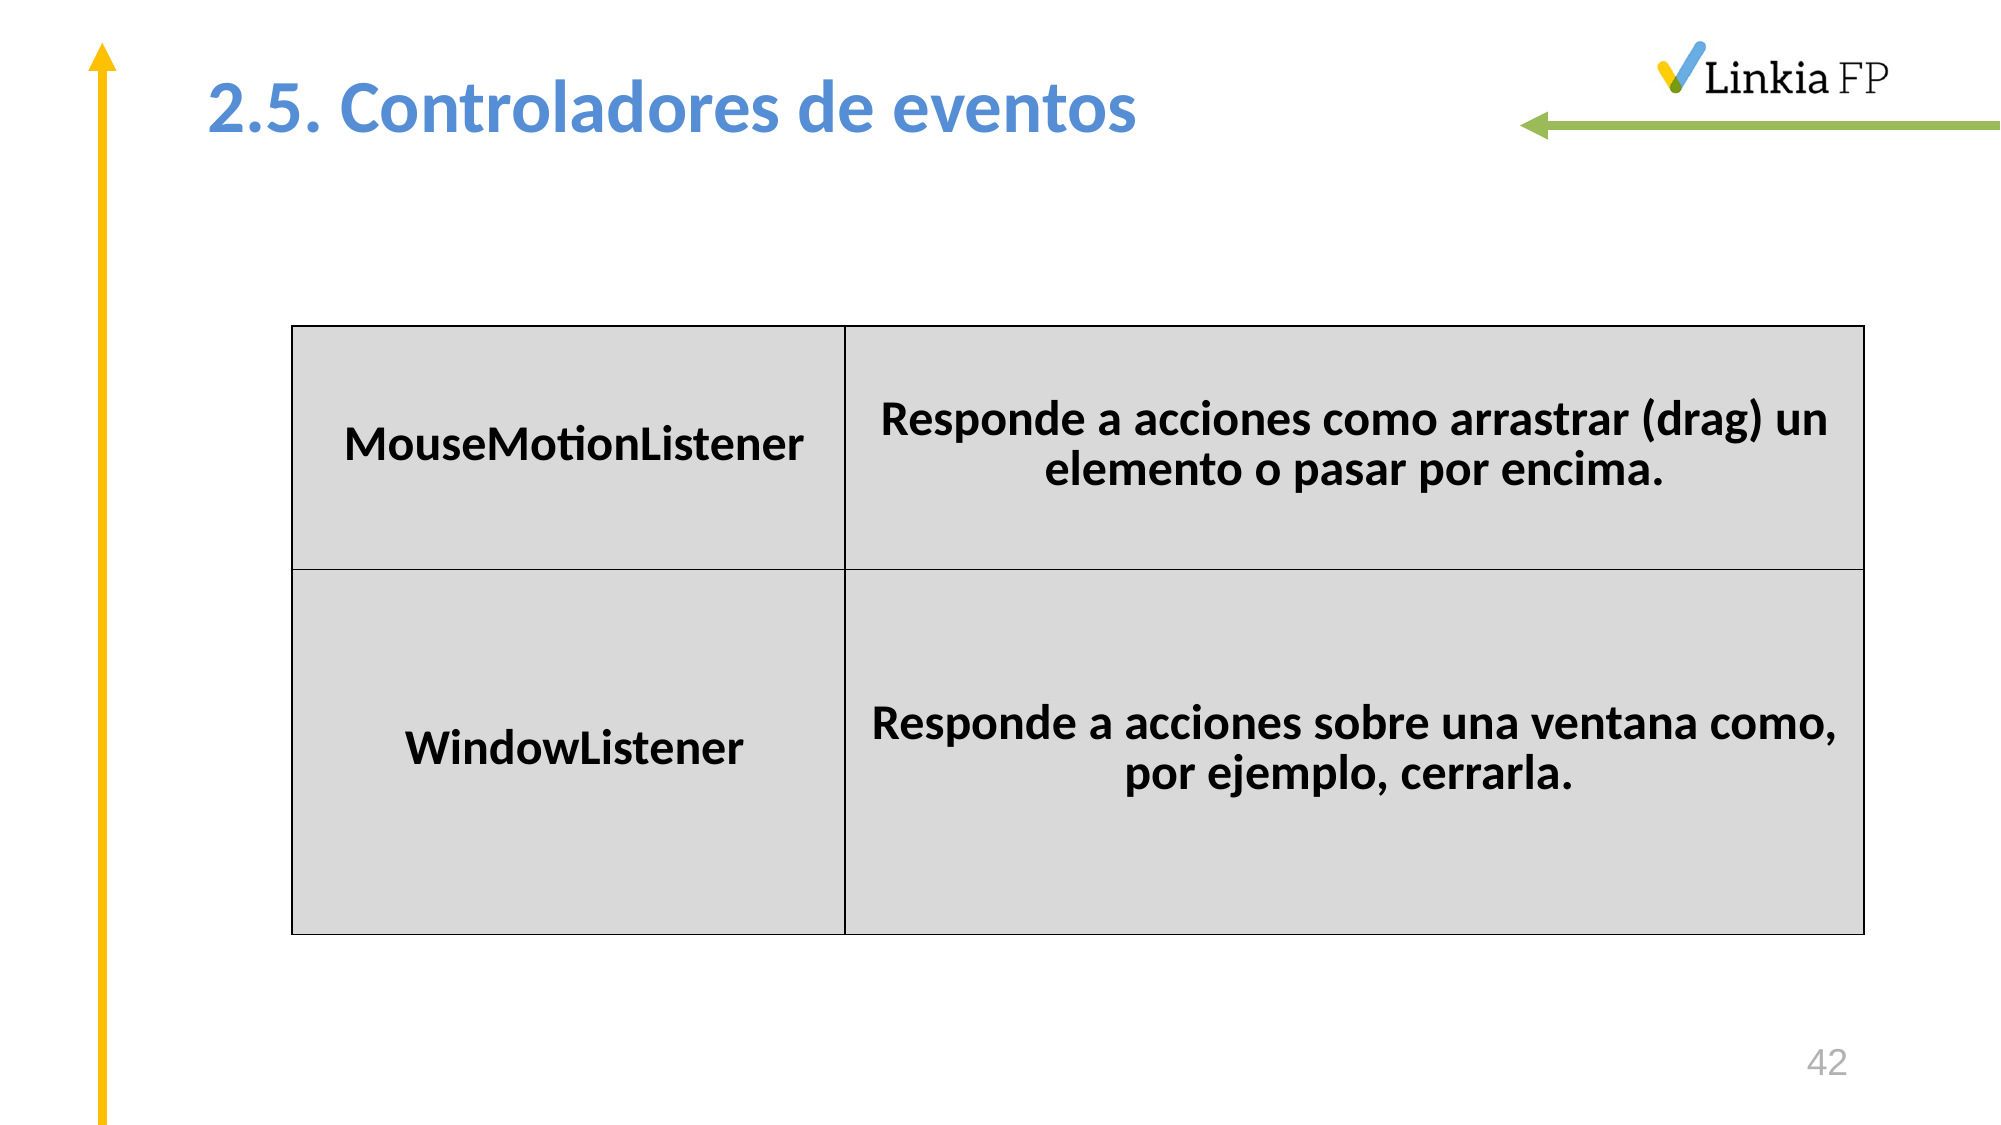

# 2.5. Controladores de eventos
| MouseMotionListener | Responde a acciones como arrastrar (drag) un elemento o pasar por encima. |
| --- | --- |
| WindowListener | Responde a acciones sobre una ventana como, por ejemplo, cerrarla. |
42